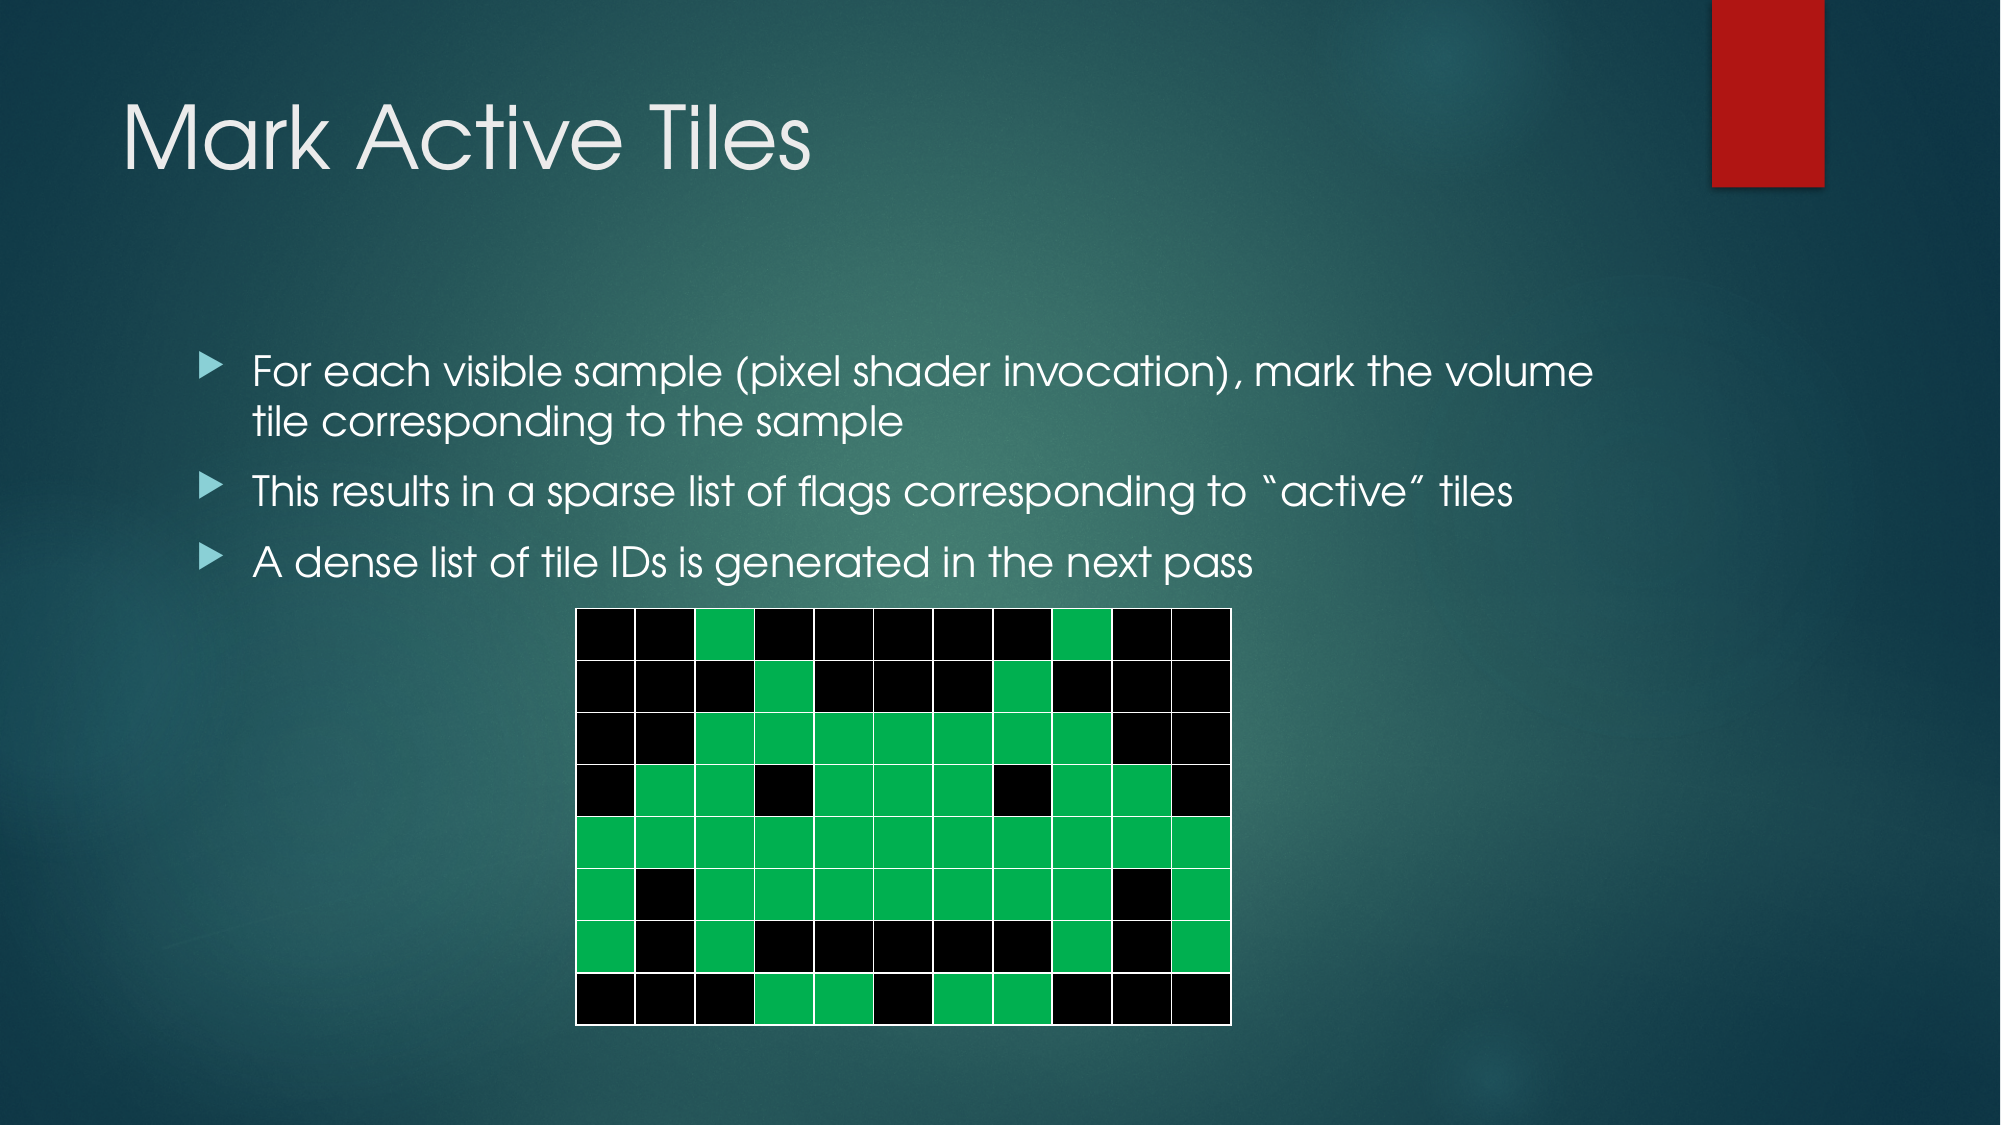

# Mark Active Tiles
For each visible sample (pixel shader invocation), mark the volume tile corresponding to the sample
This results in a sparse list of flags corresponding to “active” tiles
A dense list of tile IDs is generated in the next pass

|  |  |  |  |  |  |  |  |  |  |  |
| --- | --- | --- | --- | --- | --- | --- | --- | --- | --- | --- |
|  |  |  |  |  |  |  |  |  |  |  |
|  |  |  |  |  |  |  |  |  |  |  |
|  |  |  |  |  |  |  |  |  |  |  |
|  |  |  |  |  |  |  |  |  |  |  |
|  |  |  |  |  |  |  |  |  |  |  |
|  |  |  |  |  |  |  |  |  |  |  |
|  |  |  |  |  |  |  |  |  |  |  |